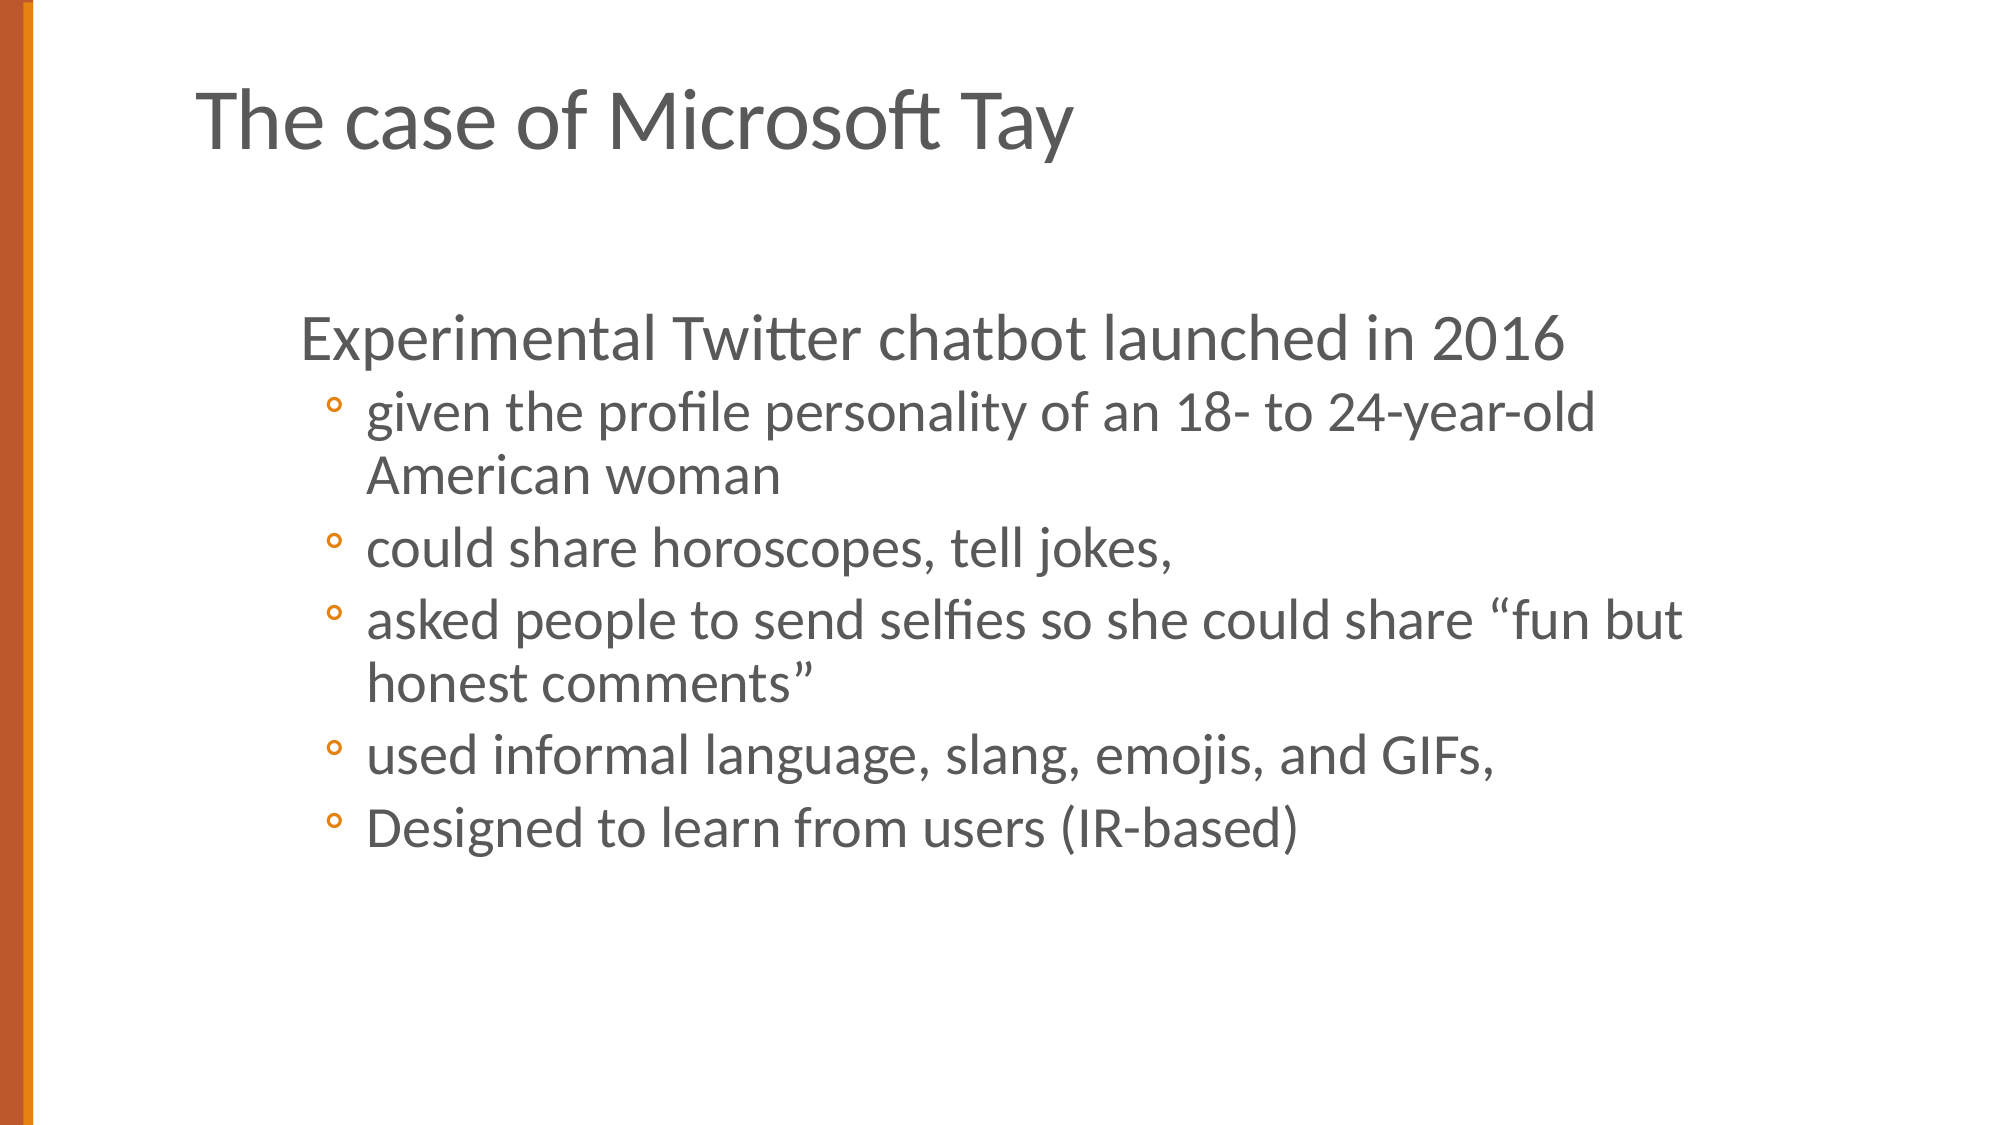

# The case of Microsoft Tay
Experimental Twitter chatbot launched in 2016
given the profile personality of an 18- to 24-year-old American woman
could share horoscopes, tell jokes,
asked people to send selfies so she could share “fun but honest comments”
used informal language, slang, emojis, and GIFs,
Designed to learn from users (IR-based)